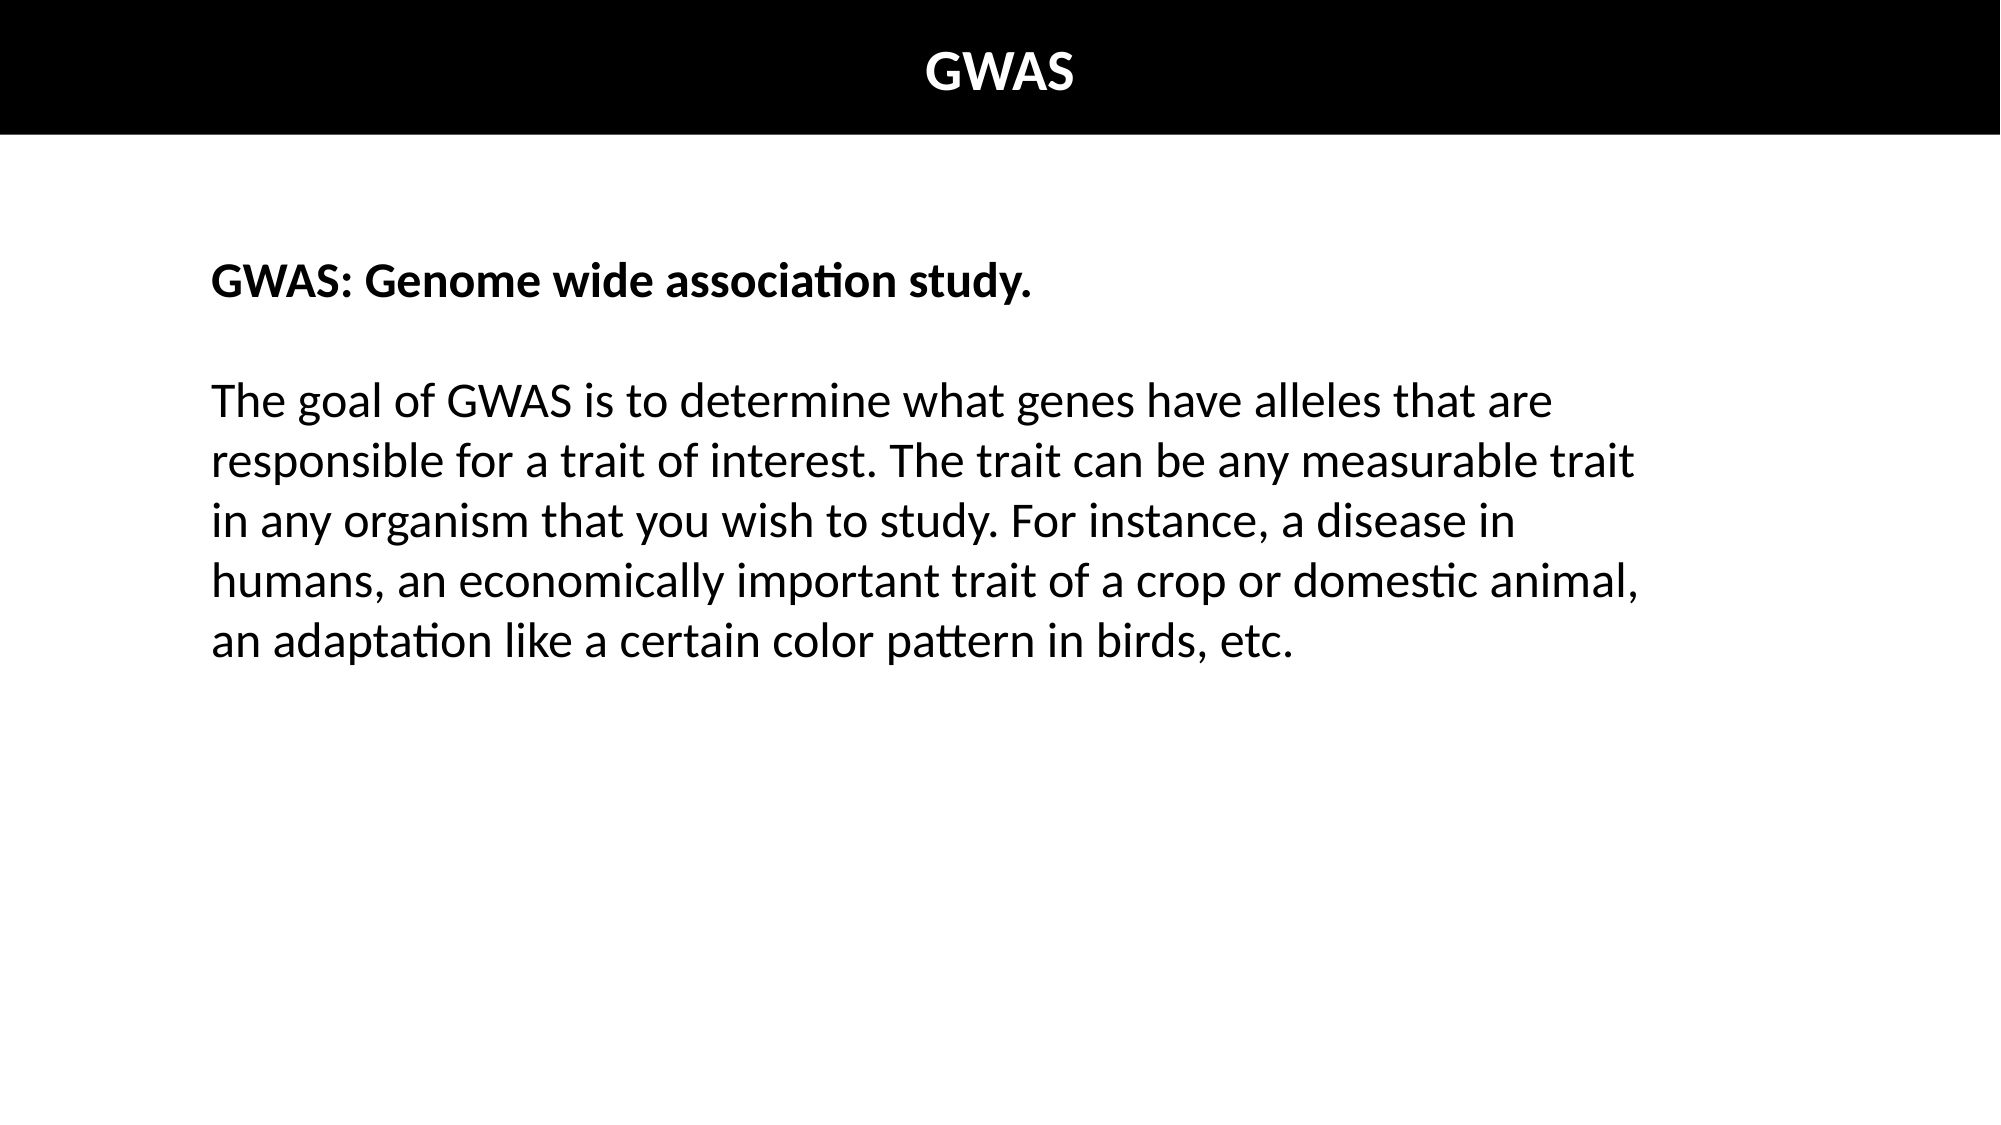

GWAS

GWAS: Genome wide association study.

The goal of GWAS is to determine what genes have alleles that are responsible for a trait of interest. The trait can be any measurable trait in any organism that you wish to study. For instance, a disease in humans, an economically important trait of a crop or domestic animal, an adaptation like a certain color pattern in birds, etc.